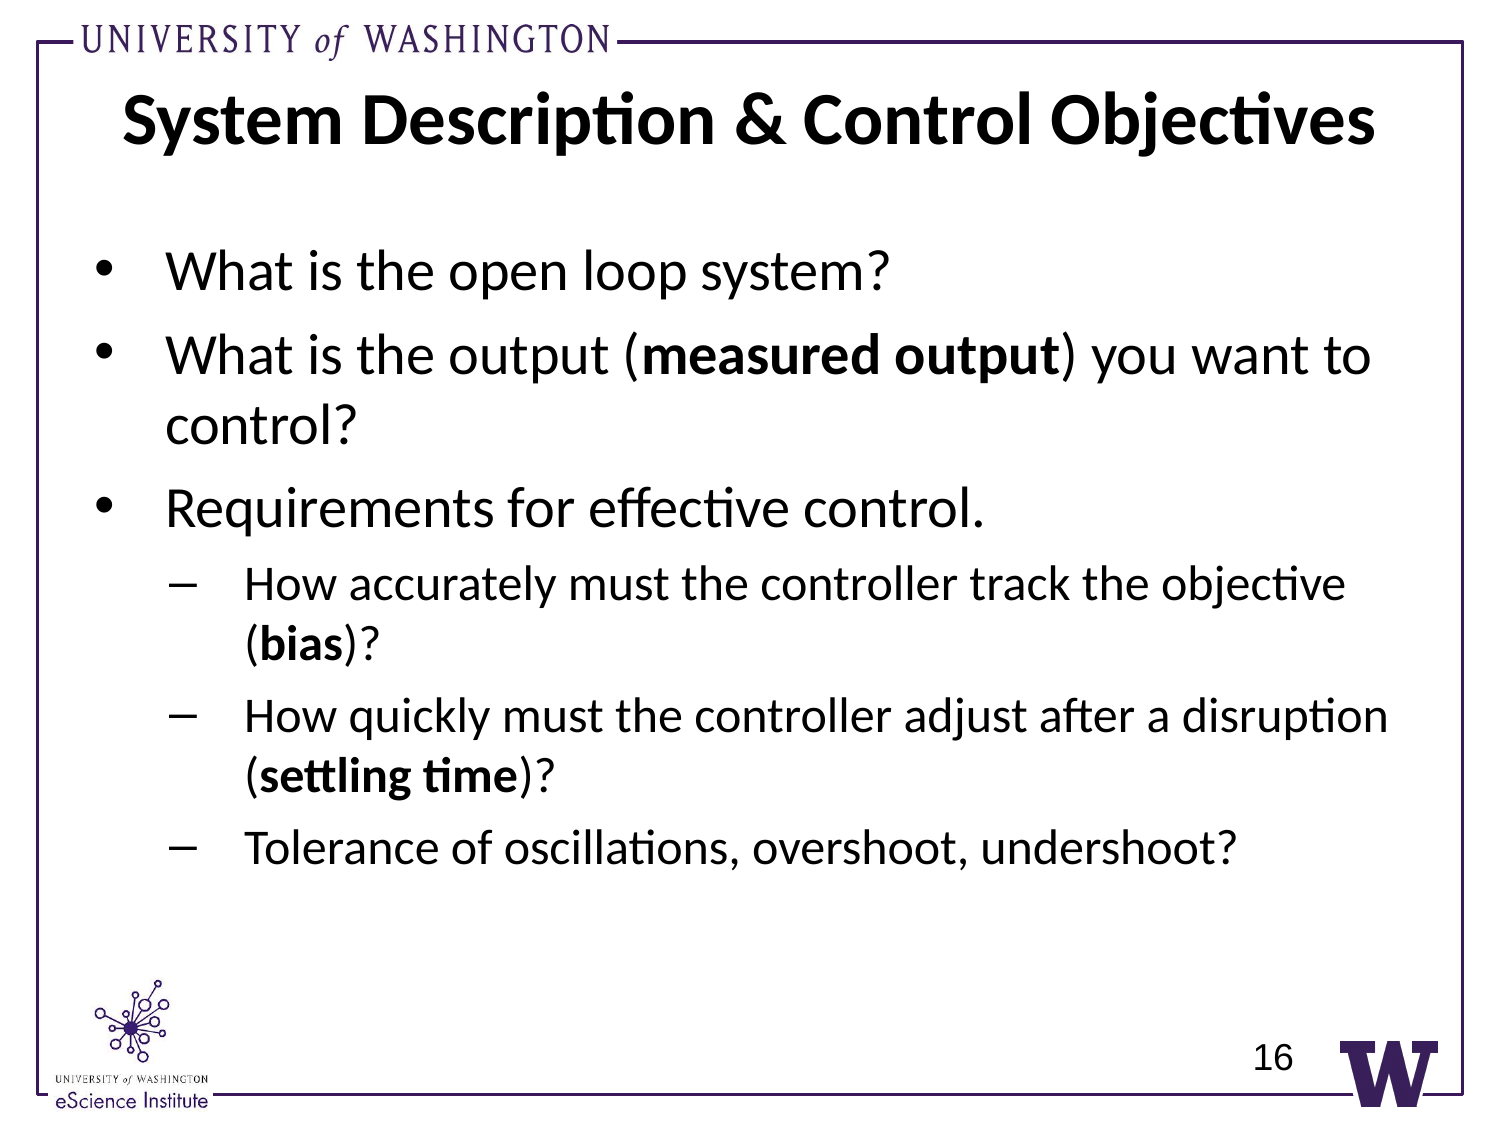

# System Description & Control Objectives
What is the open loop system?
What is the output (measured output) you want to control?
Requirements for effective control.
How accurately must the controller track the objective (bias)?
How quickly must the controller adjust after a disruption (settling time)?
Tolerance of oscillations, overshoot, undershoot?
16